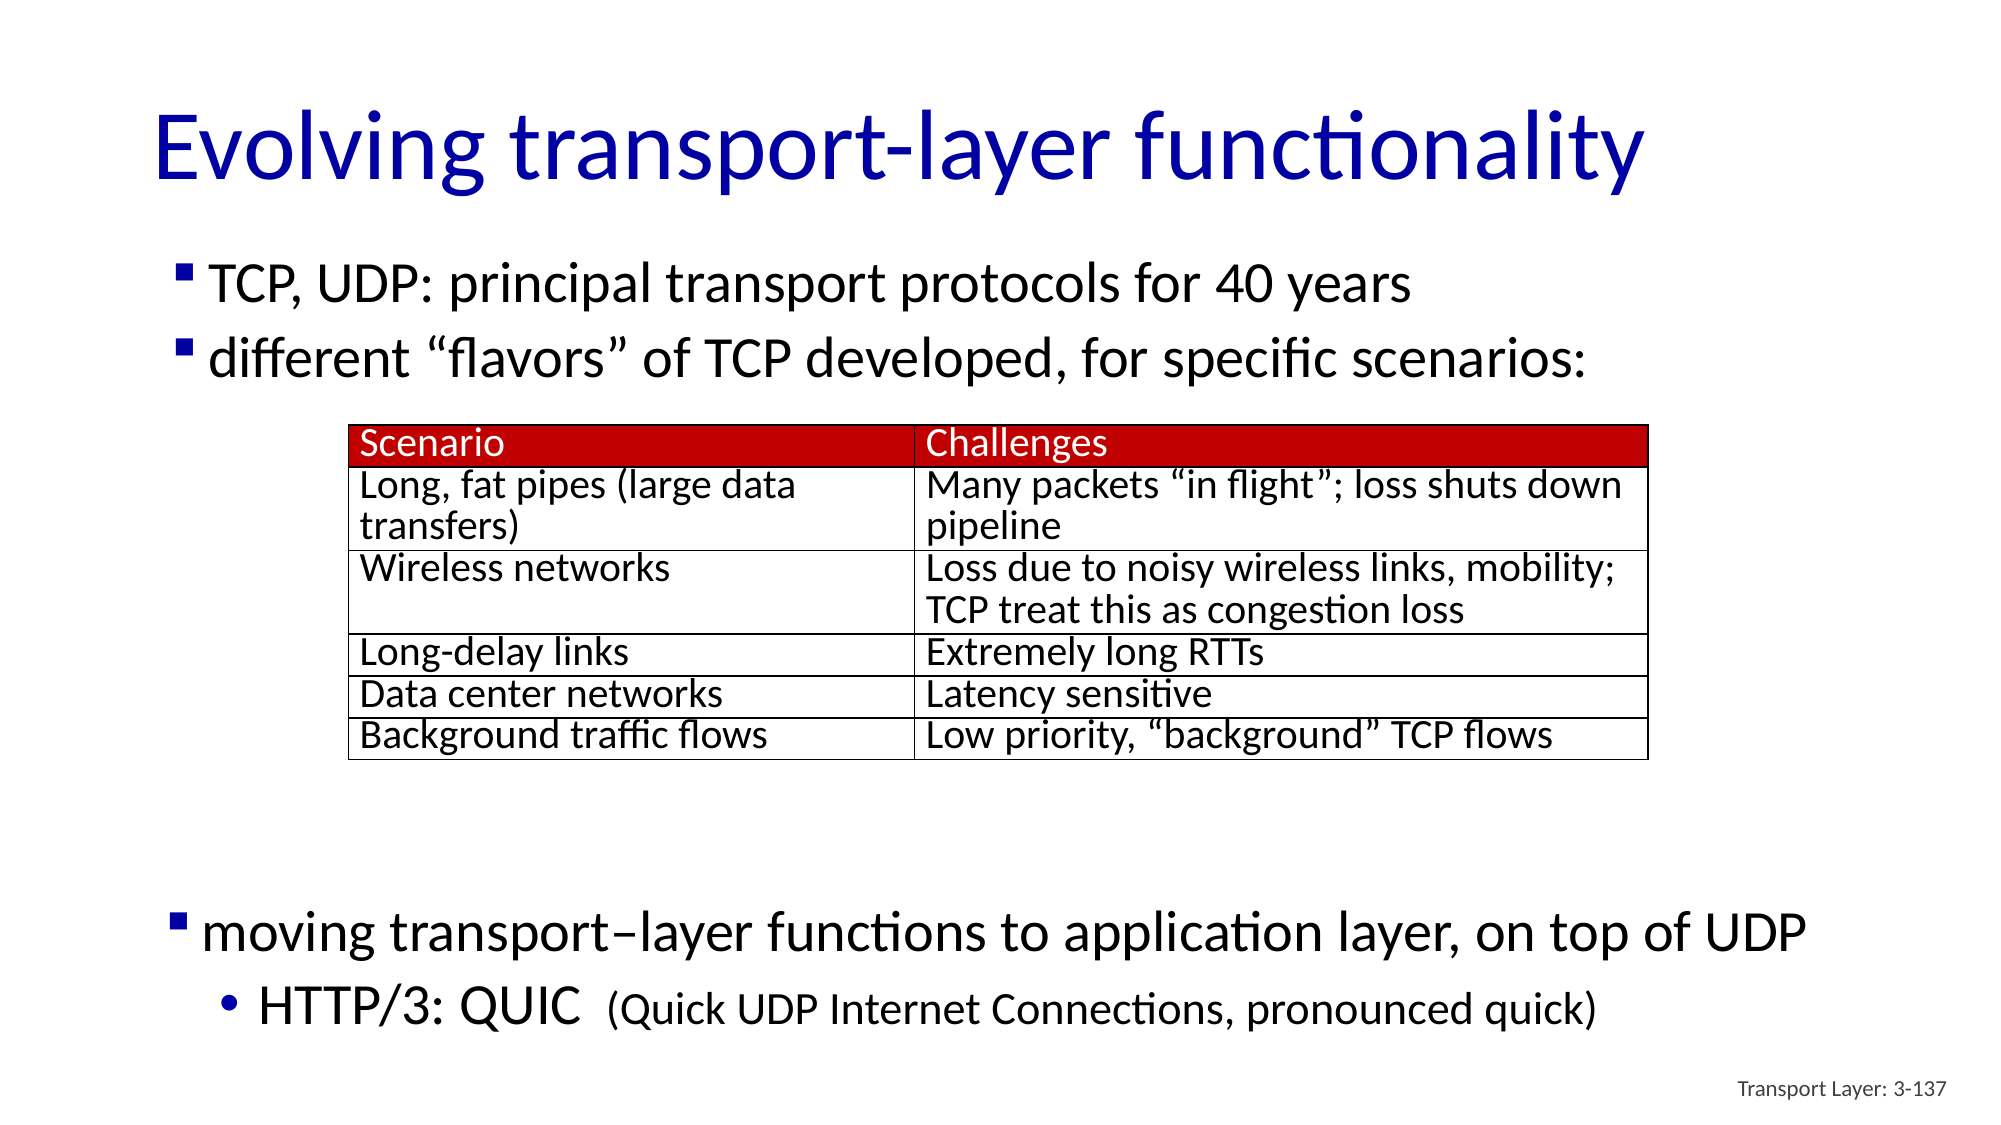

# Evolving transport-layer functionality
TCP, UDP: principal transport protocols for 40 years
different “flavors” of TCP developed, for specific scenarios:

| Scenario | Challenges |
| --- | --- |
| Long, fat pipes (large data transfers) | Many packets “in flight”; loss shuts down pipeline |
| Wireless networks | Loss due to noisy wireless links, mobility; TCP treat this as congestion loss |
| Long-delay links | Extremely long RTTs |
| Data center networks | Latency sensitive |
| Background traffic flows | Low priority, “background” TCP flows |

moving transport–layer functions to application layer, on top of UDP
HTTP/3: QUIC  (Quick UDP Internet Connections, pronounced quick)
Transport Layer: 3-137